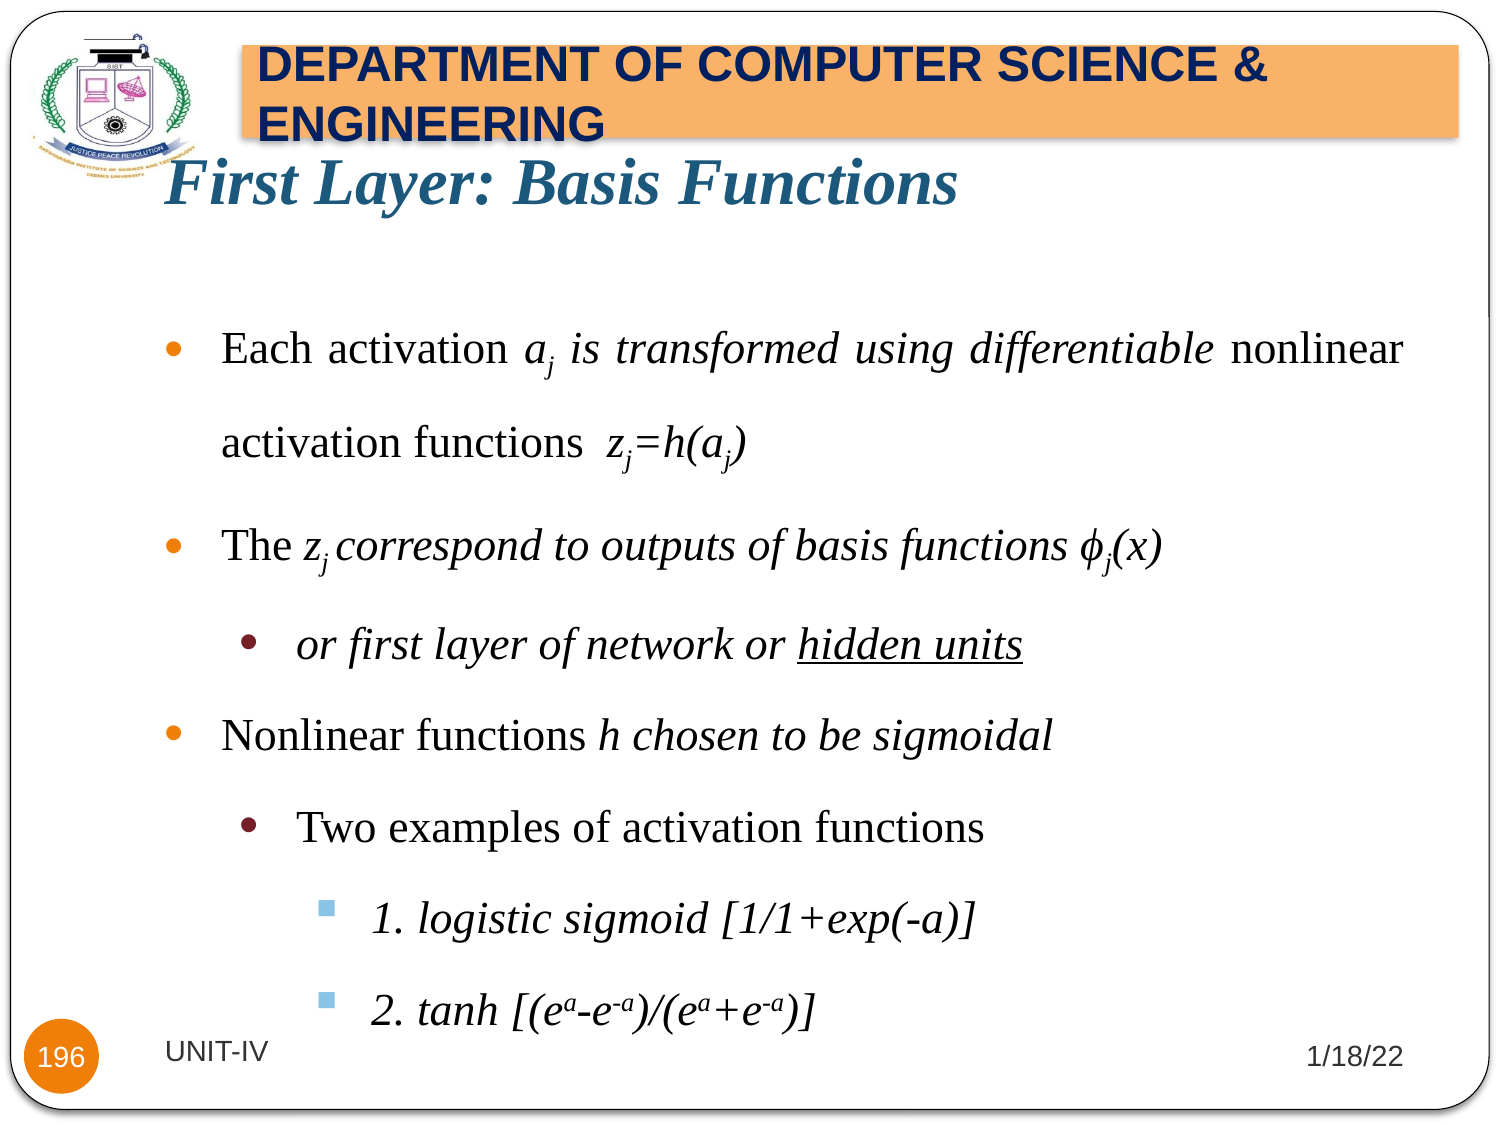

# First Layer: Basis Functions
Each activation aj is transformed using differentiable nonlinear activation functions  zj=h(aj)
The zj correspond to outputs of basis functions ϕj(x)
or first layer of network or hidden units
Nonlinear functions h chosen to be sigmoidal
Two examples of activation functions
1. logistic sigmoid [1/1+exp(-a)]
2. tanh [(ea-e-a)/(ea+e-a)]
UNIT-IV
1/18/22
196